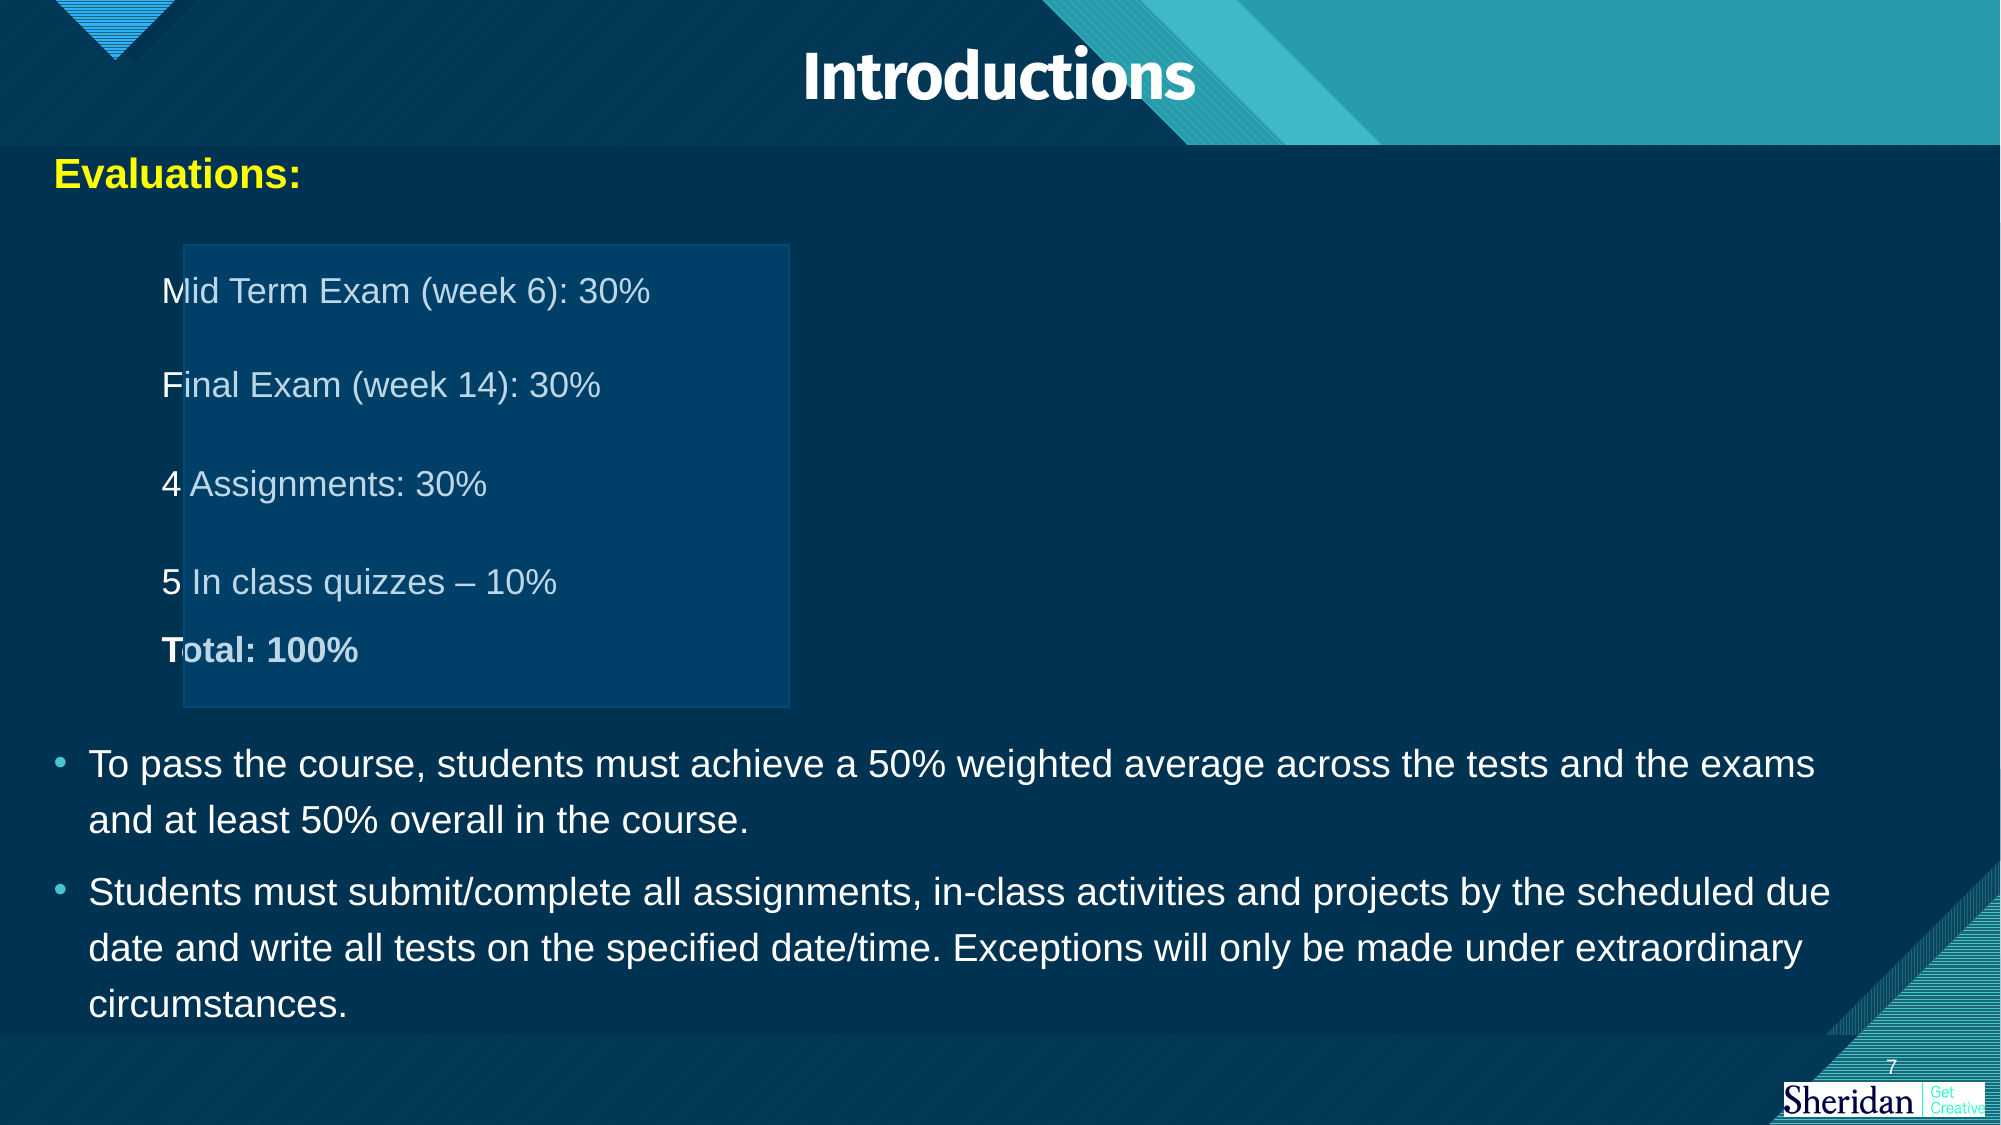

# Introductions
Evaluations:

	Mid Term Exam (week 6): 30%

	Final Exam (week 14): 30%
	4 Assignments: 30%
	5 In class quizzes – 10%

	Total: 100%

To pass the course, students must achieve a 50% weighted average across the tests and the exams and at least 50% overall in the course.
Students must submit/complete all assignments, in-class activities and projects by the scheduled due date and write all tests on the specified date/time. Exceptions will only be made under extraordinary circumstances.

7